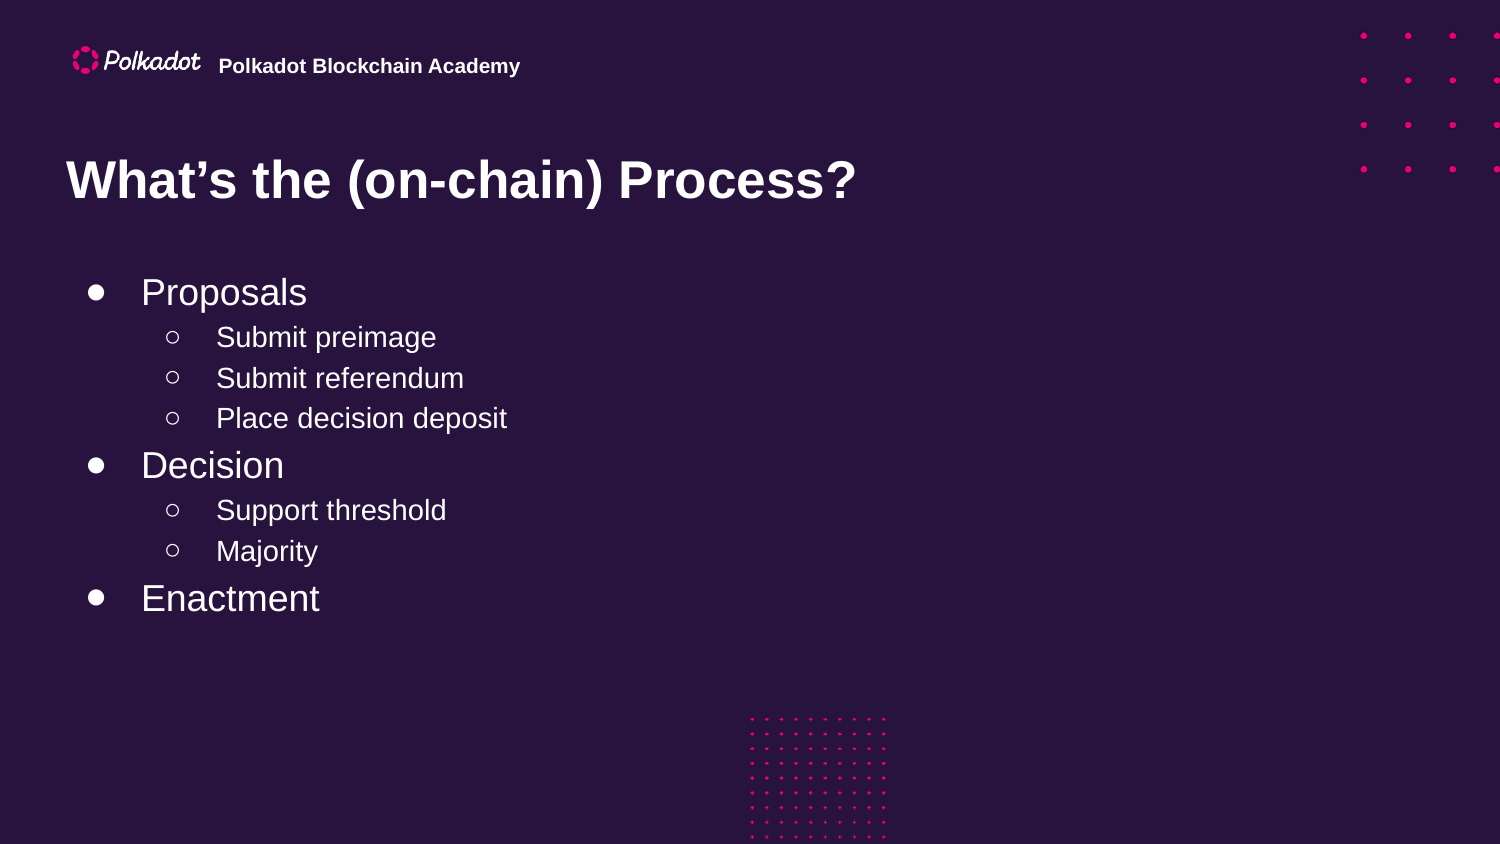

# What’s the (on-chain) Process?
Proposals
Submit preimage
Submit referendum
Place decision deposit
Decision
Support threshold
Majority
Enactment